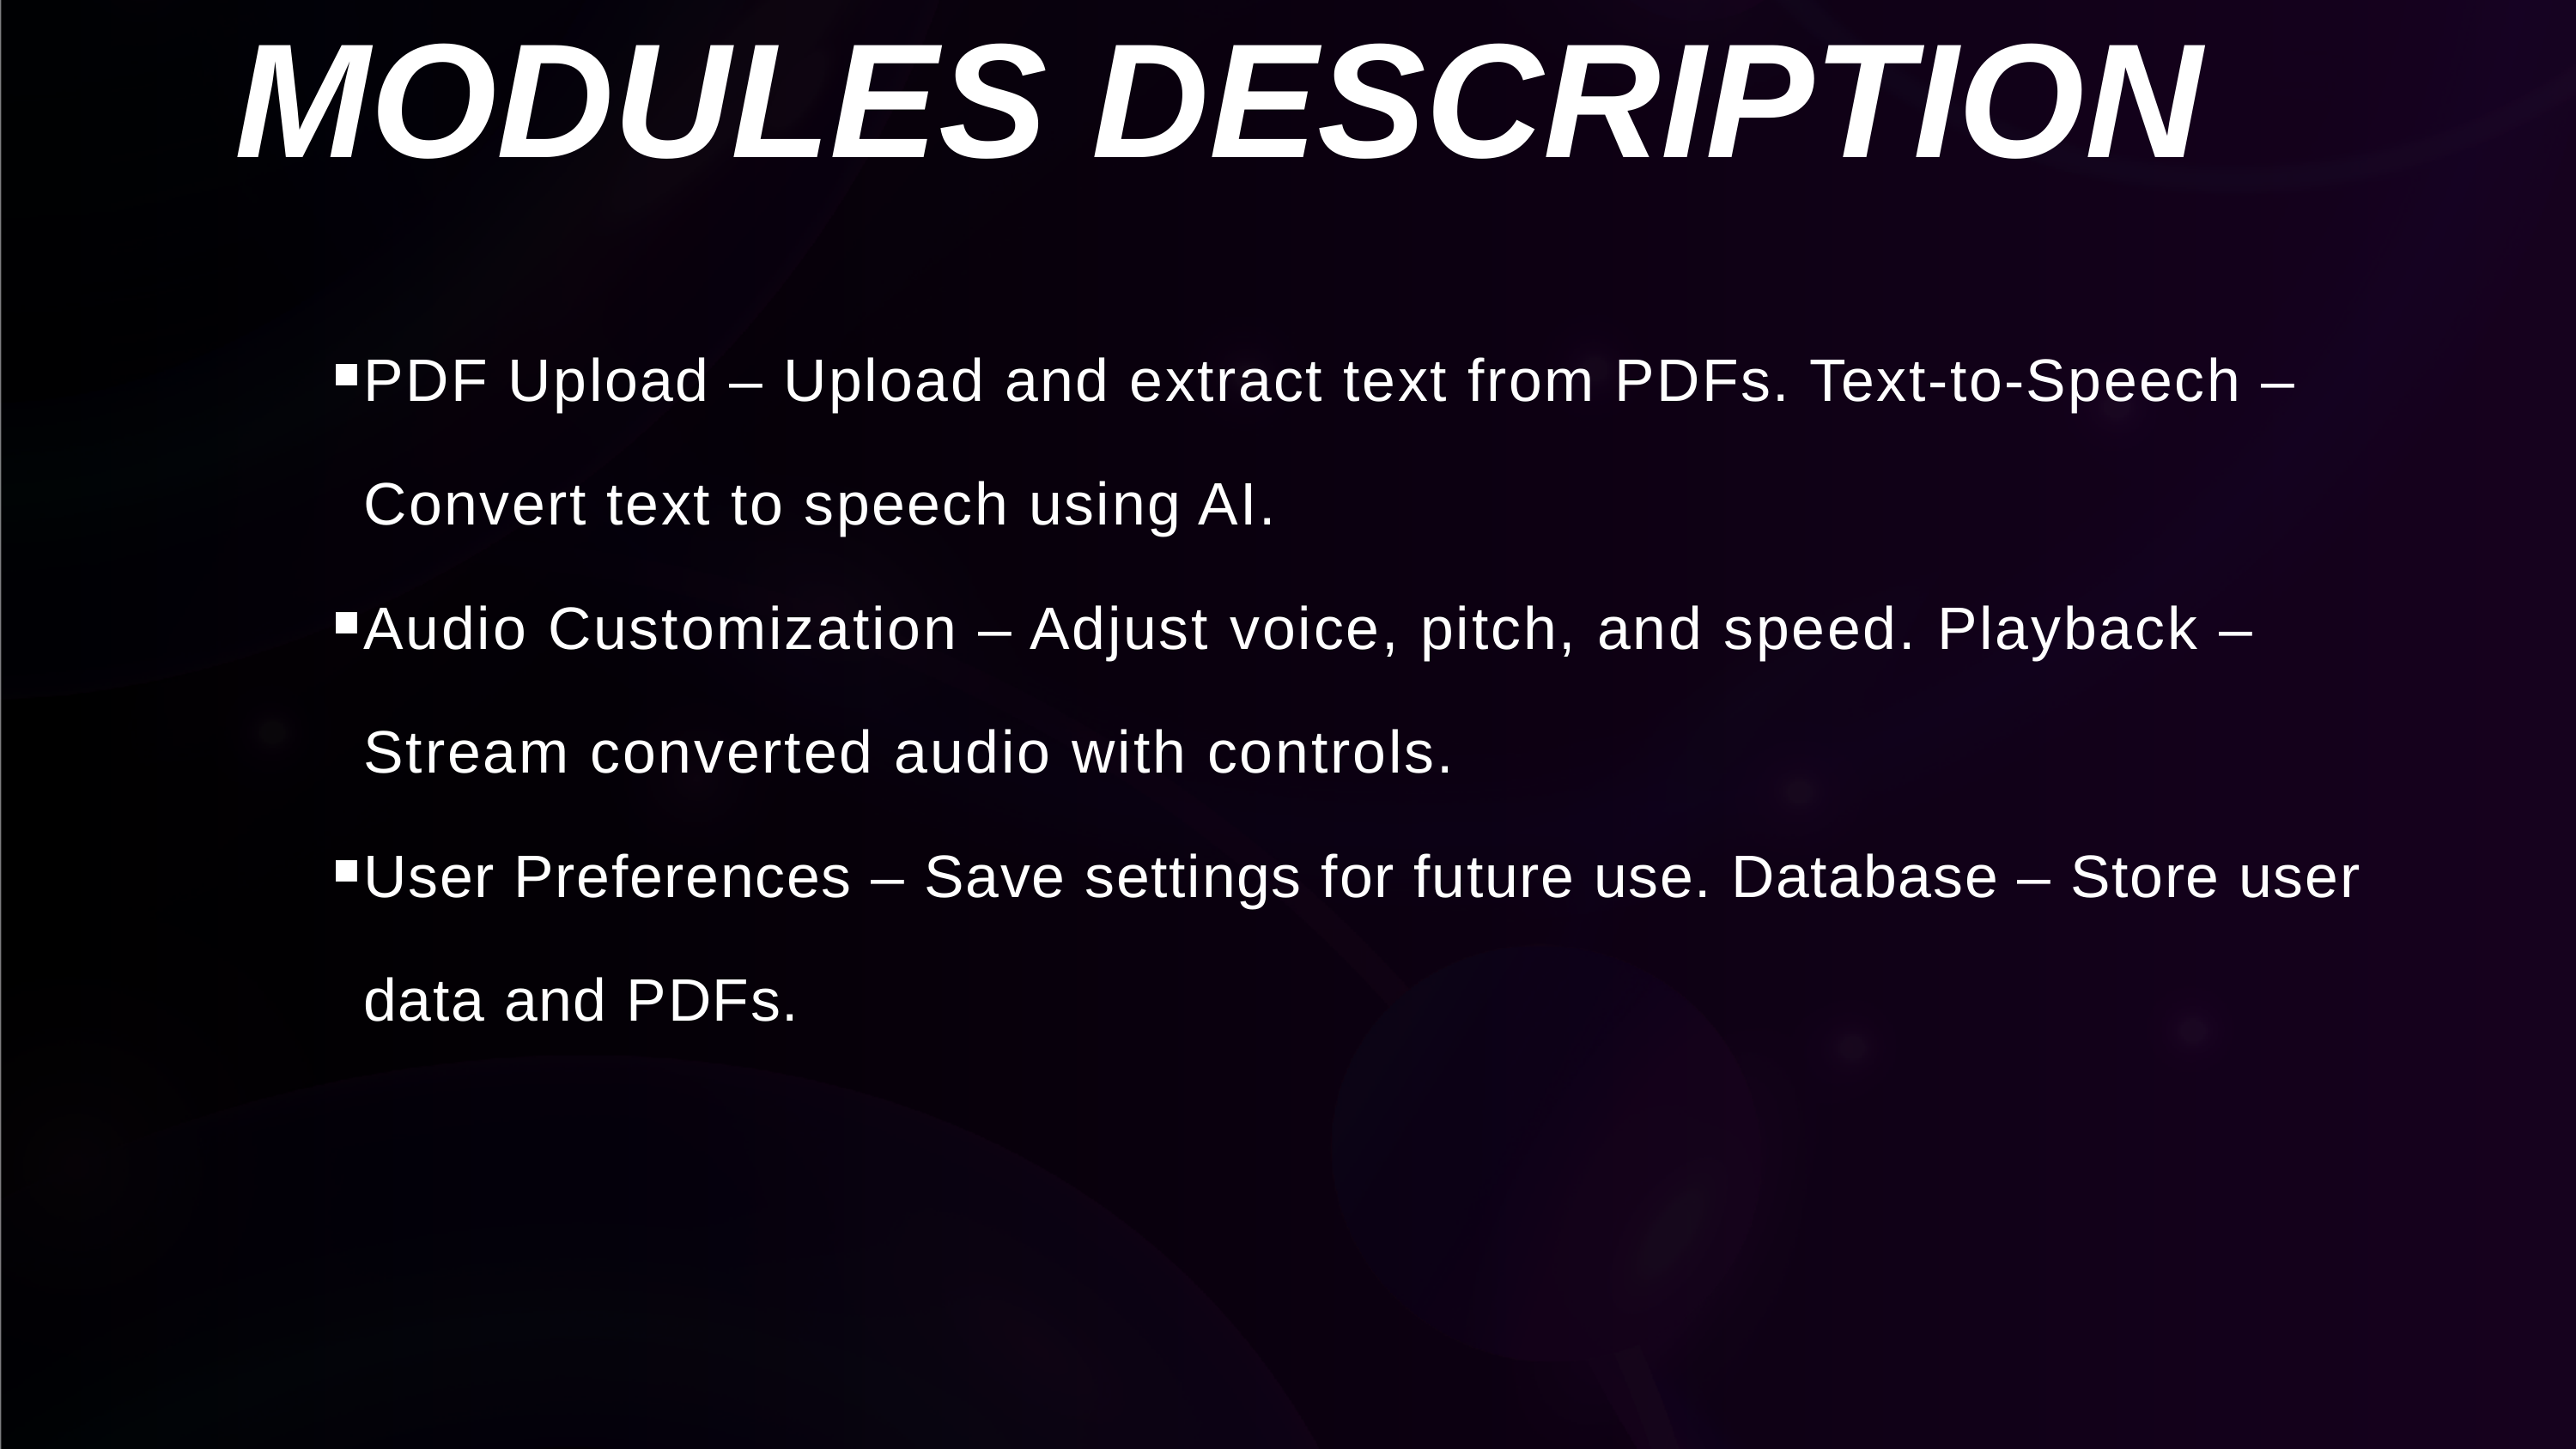

MODULES DESCRIPTION
PDF Upload – Upload and extract text from PDFs. Text-to-Speech – Convert text to speech using AI.
Audio Customization – Adjust voice, pitch, and speed. Playback – Stream converted audio with controls.
User Preferences – Save settings for future use. Database – Store user data and PDFs.